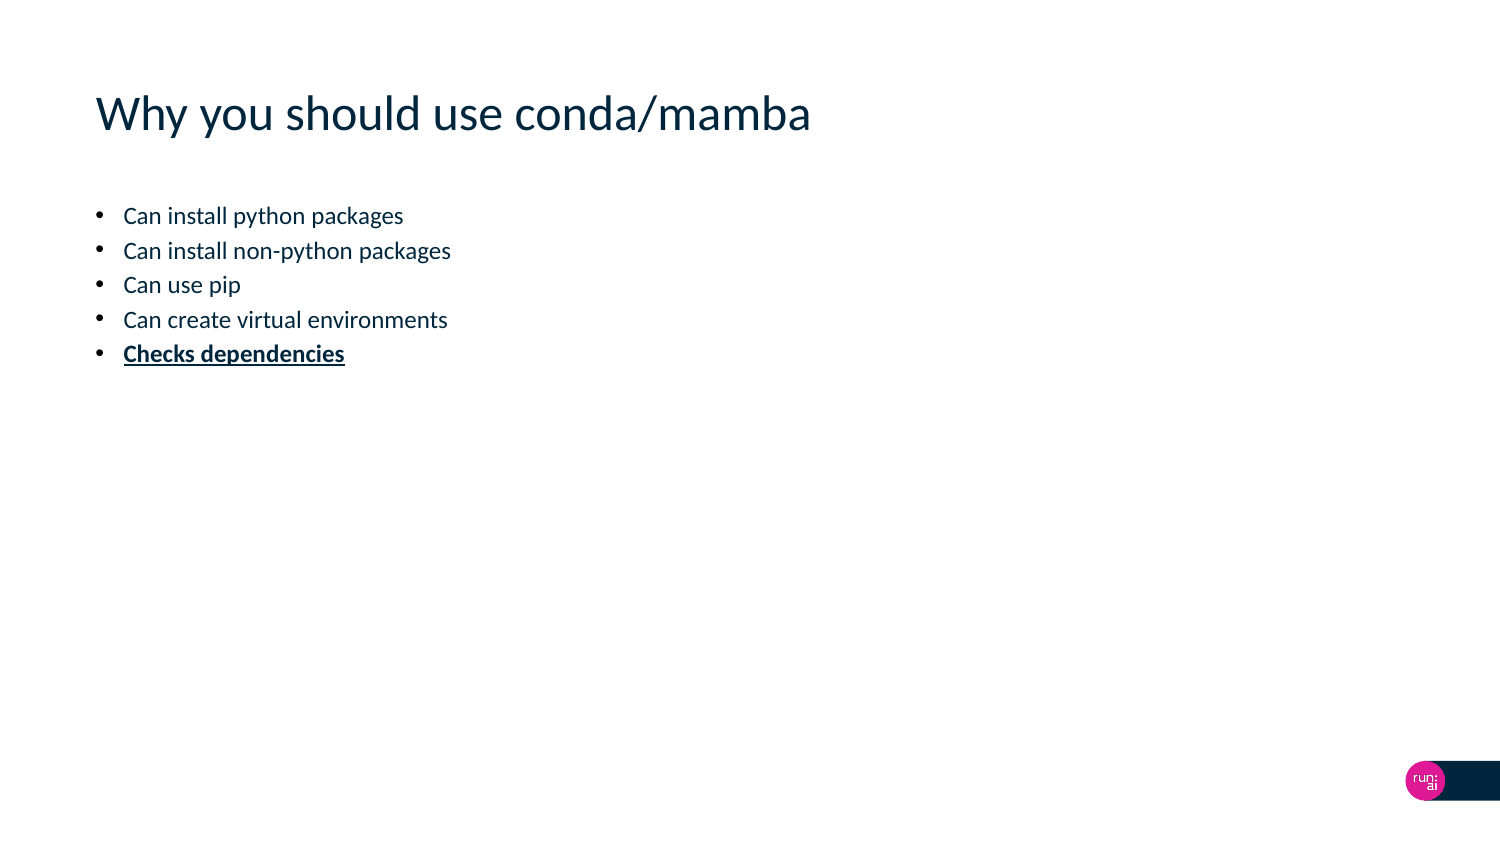

# Why you should use conda/mamba
Can install python packages
Can install non-python packages
Can use pip
Can create virtual environments
Checks dependencies